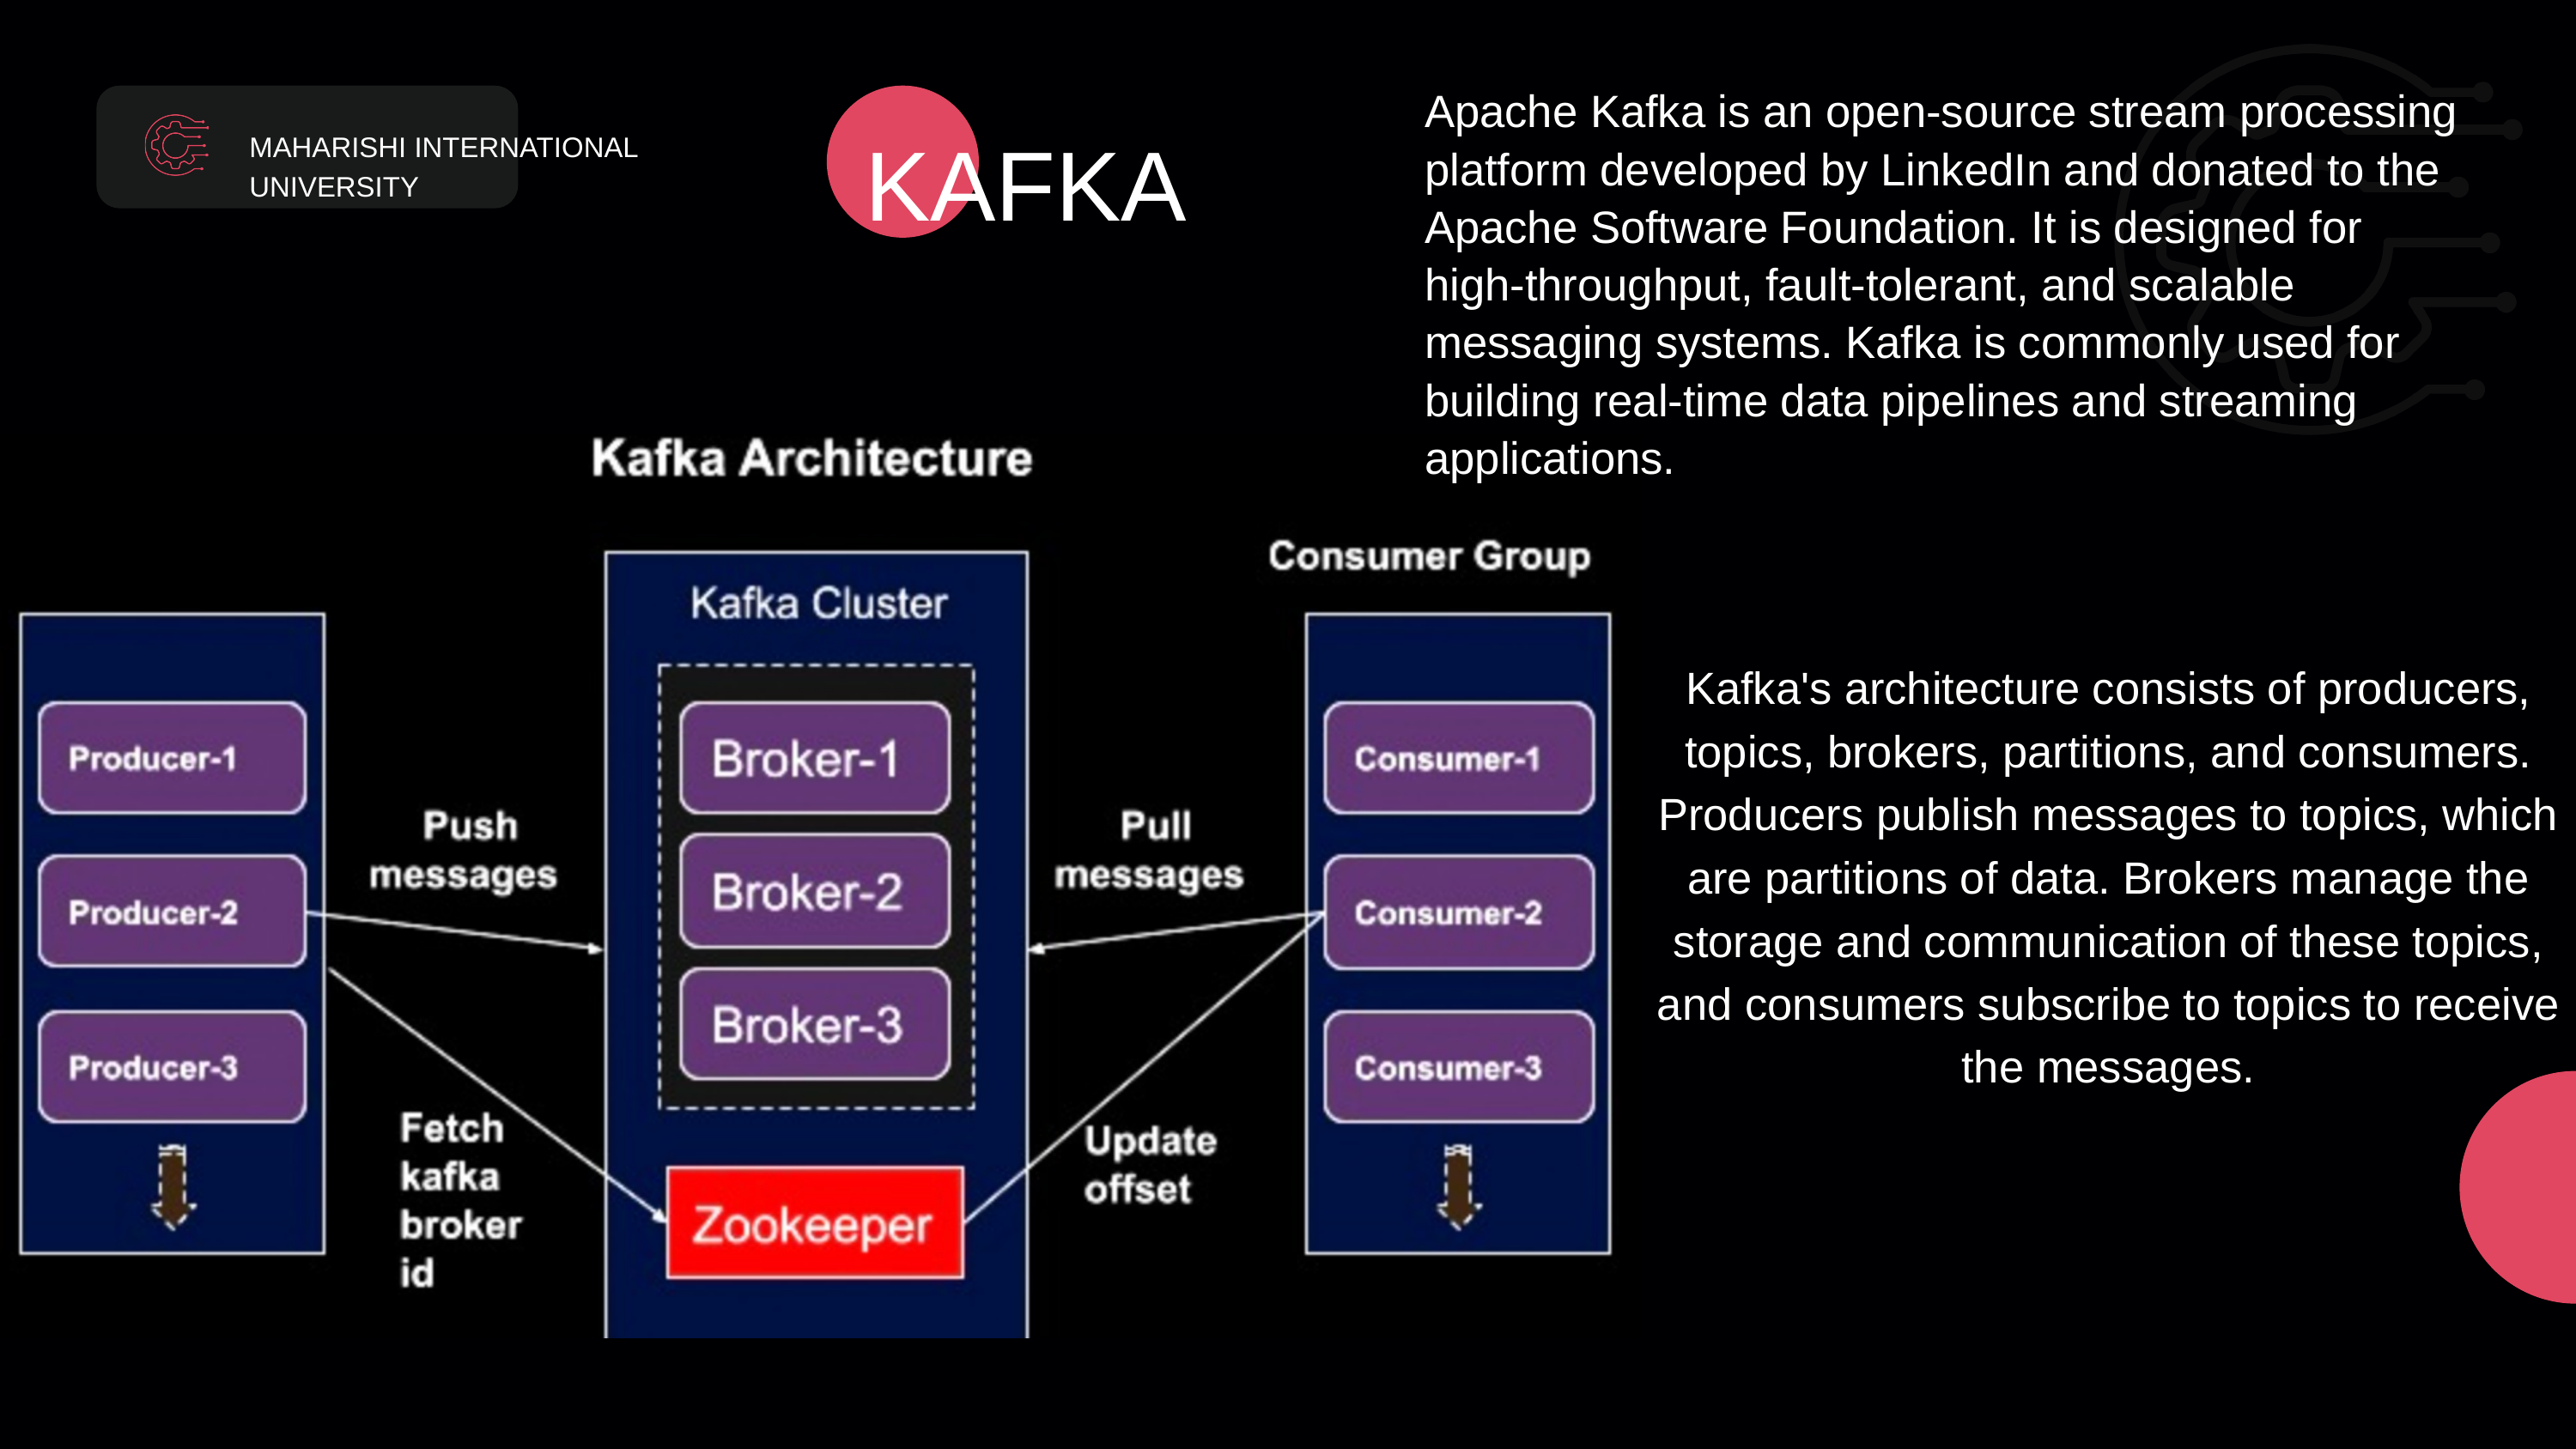

Apache Kafka is an open-source stream processing platform developed by LinkedIn and donated to the Apache Software Foundation. It is designed for high-throughput, fault-tolerant, and scalable messaging systems. Kafka is commonly used for building real-time data pipelines and streaming applications.

KAFKA
MAHARISHI INTERNATIONAL UNIVERSITY

Kafka's architecture consists of producers, topics, brokers, partitions, and consumers. Producers publish messages to topics, which are partitions of data. Brokers manage the storage and communication of these topics, and consumers subscribe to topics to receive the messages.